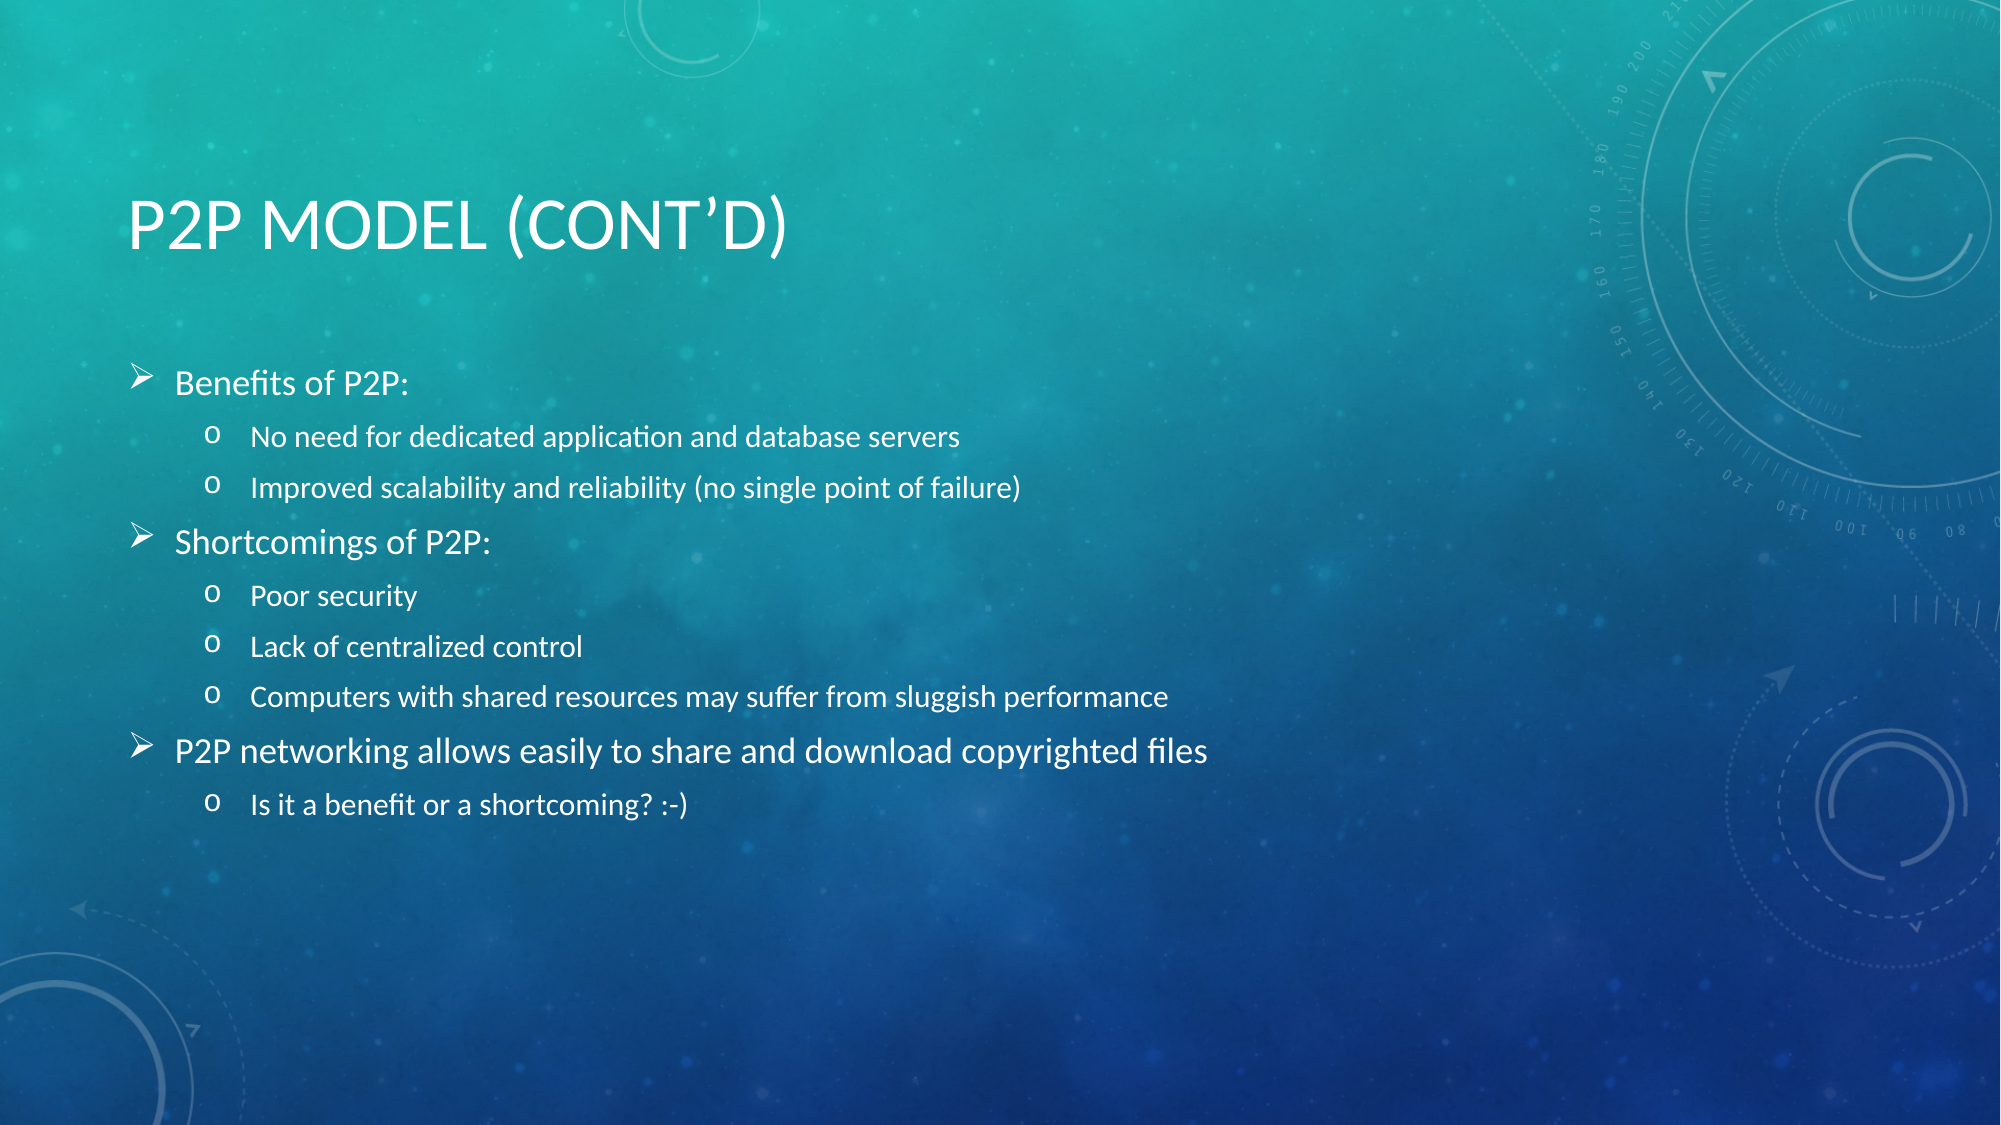

# P2P Model (cont’d)
Benefits of P2P:
No need for dedicated application and database servers
Improved scalability and reliability (no single point of failure)
Shortcomings of P2P:
Poor security
Lack of centralized control
Computers with shared resources may suffer from sluggish performance
P2P networking allows easily to share and download copyrighted files
Is it a benefit or a shortcoming? :-)